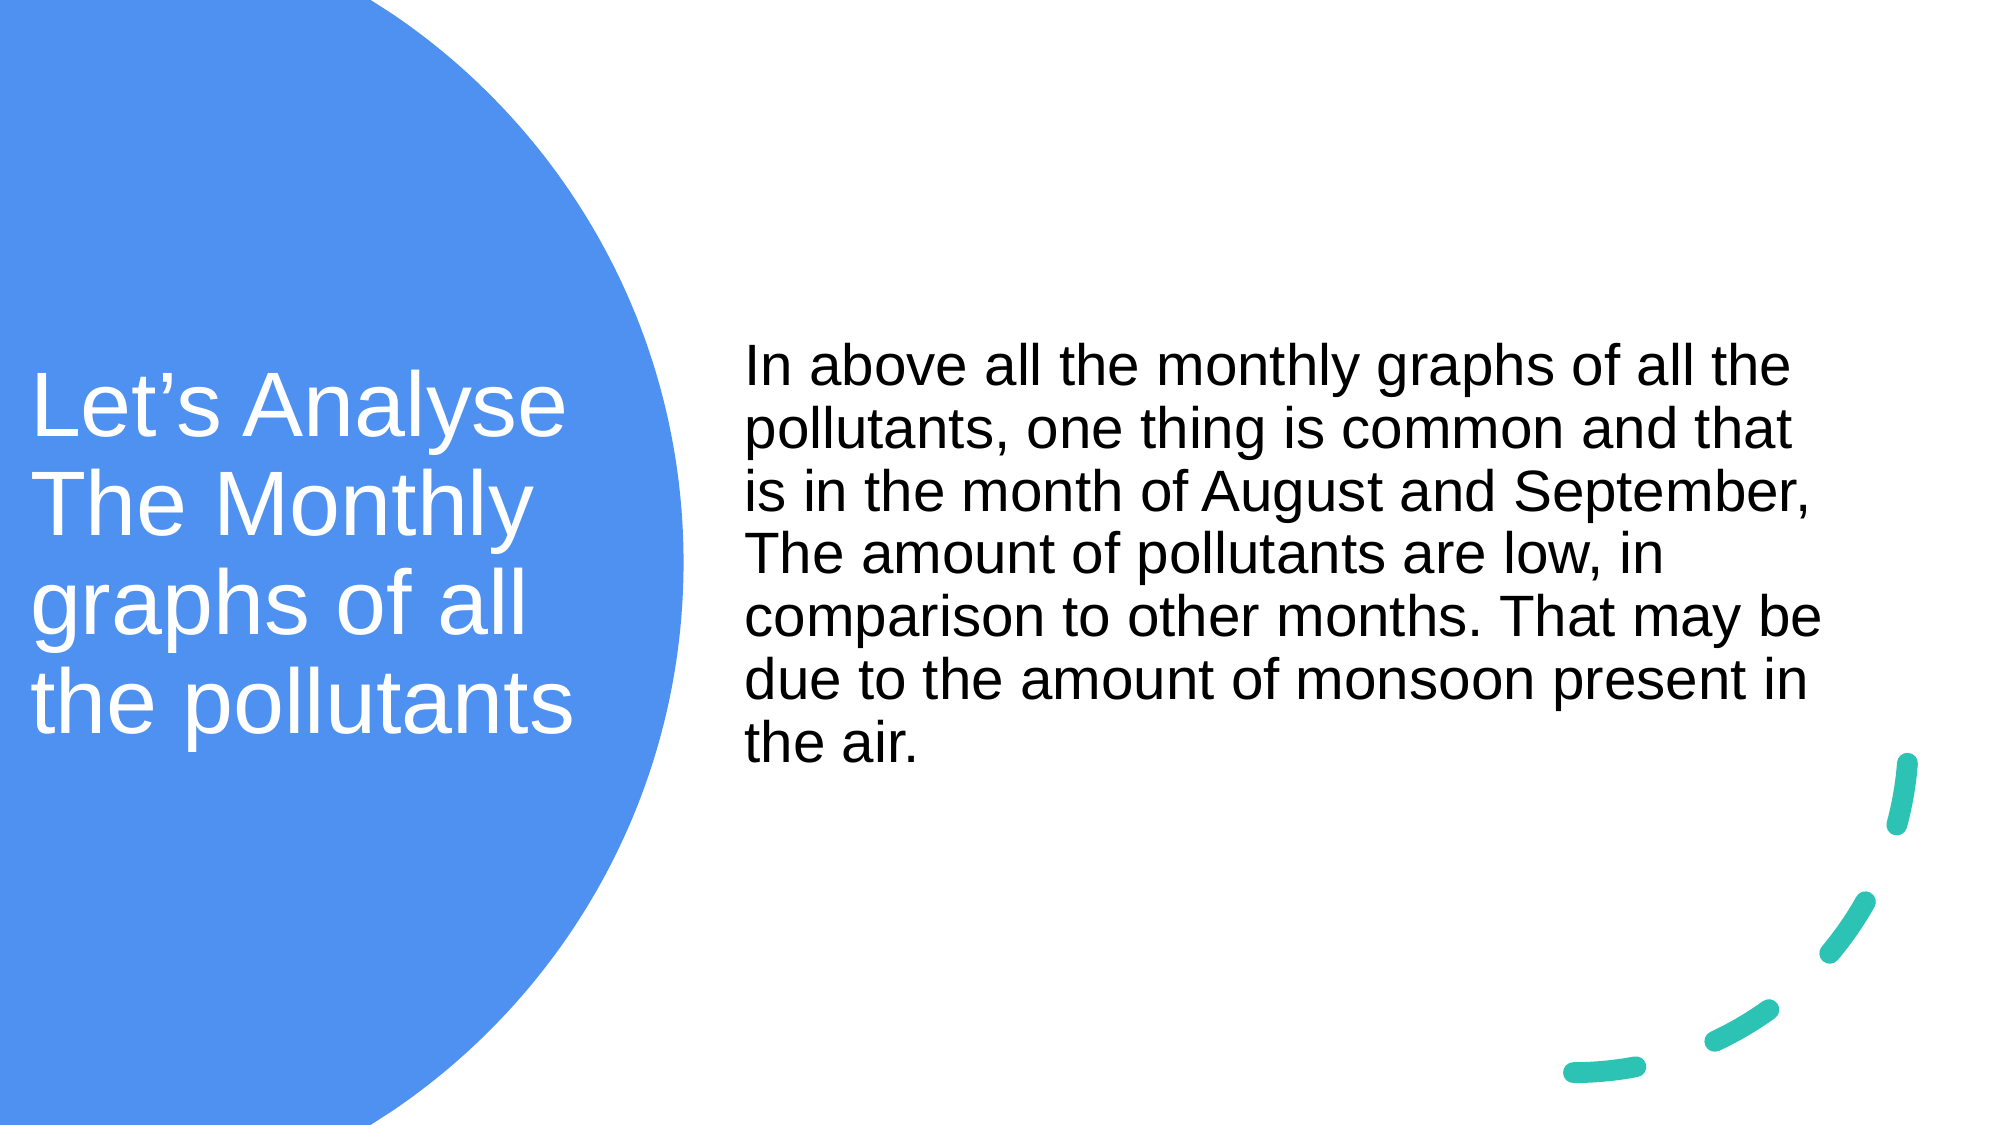

In above all the monthly graphs of all the pollutants, one thing is common and that is in the month of August and September, The amount of pollutants are low, in comparison to other months. That may be due to the amount of monsoon present in the air.
# Let’s Analyse The Monthly graphs of all the pollutants